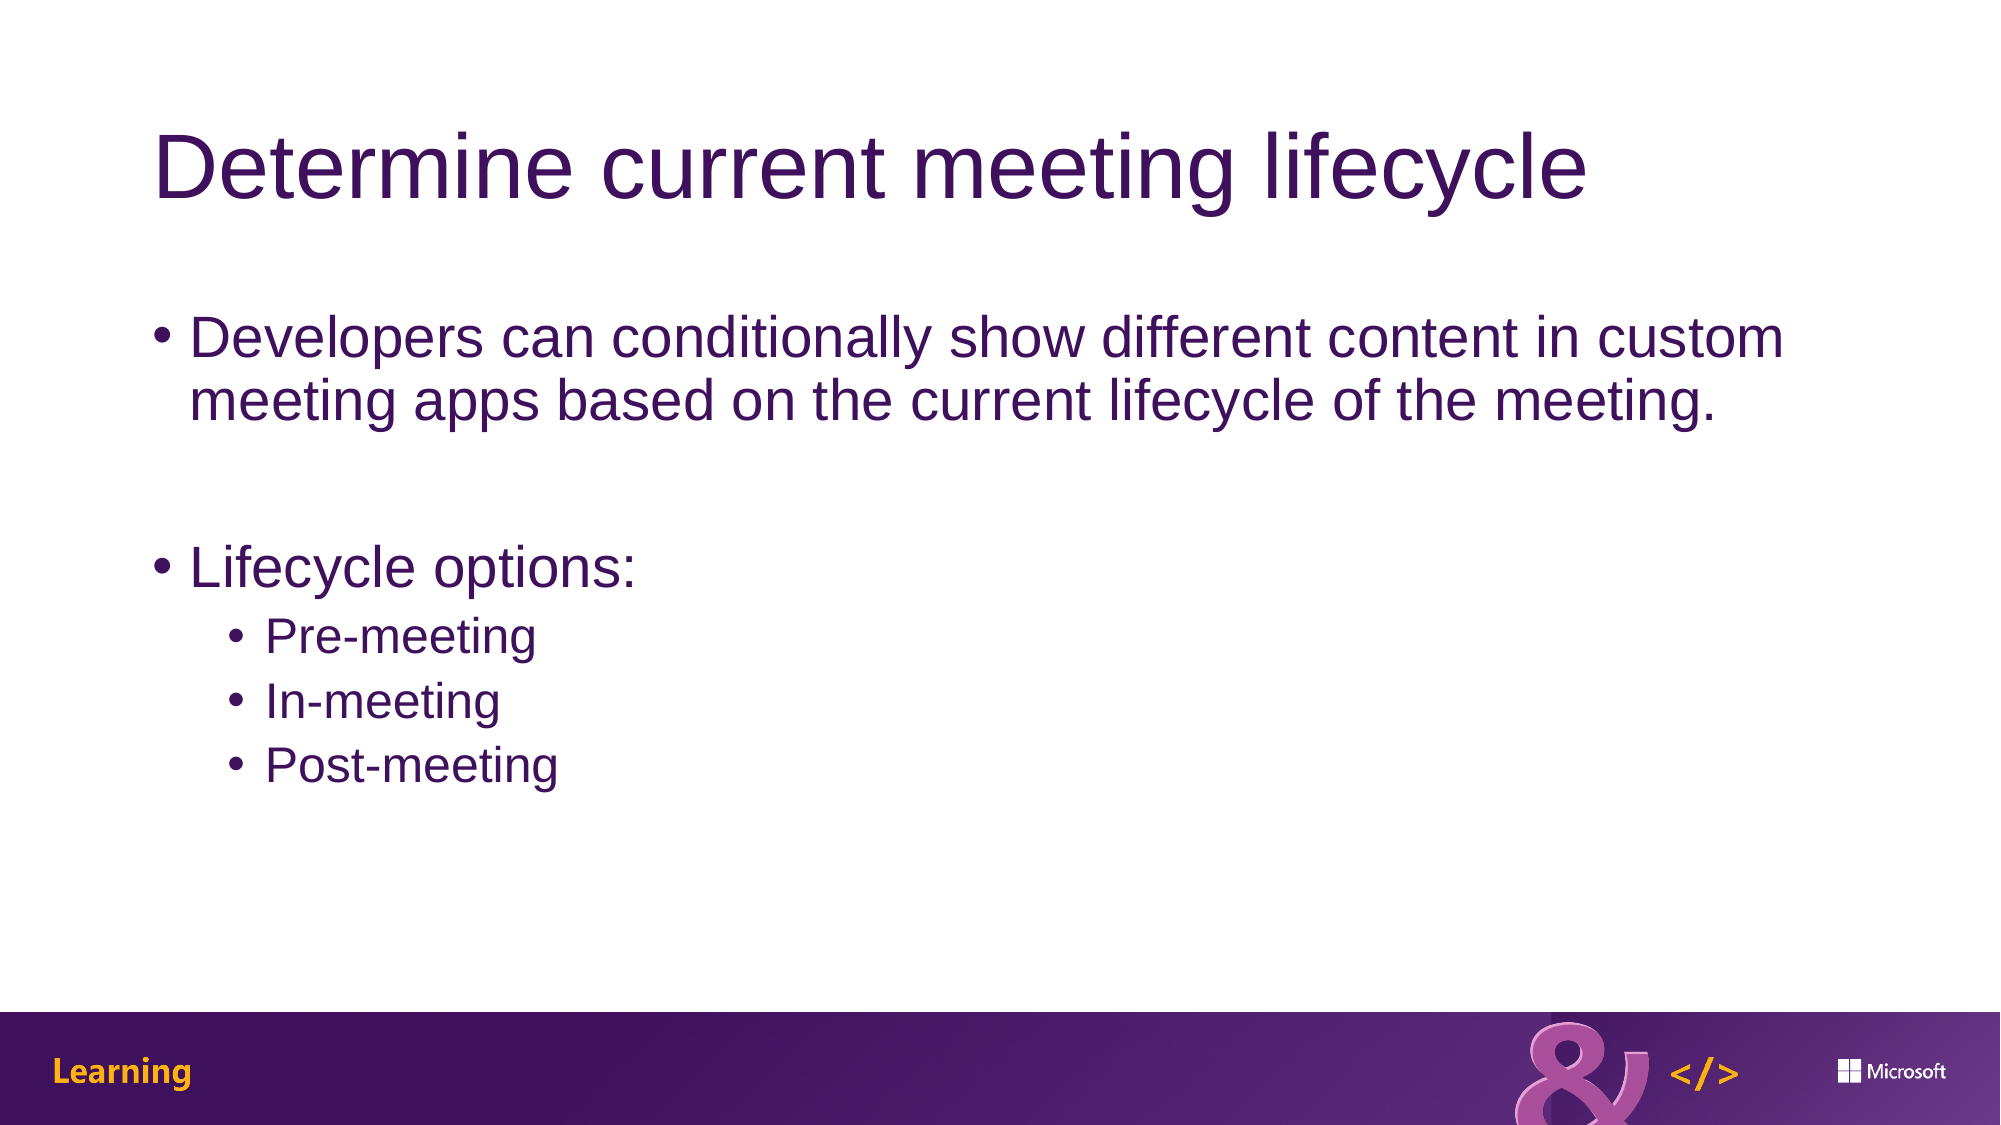

# Determine current meeting lifecycle
Developers can conditionally show different content in custom meeting apps based on the current lifecycle of the meeting.

Lifecycle options:
Pre-meeting
In-meeting
Post-meeting